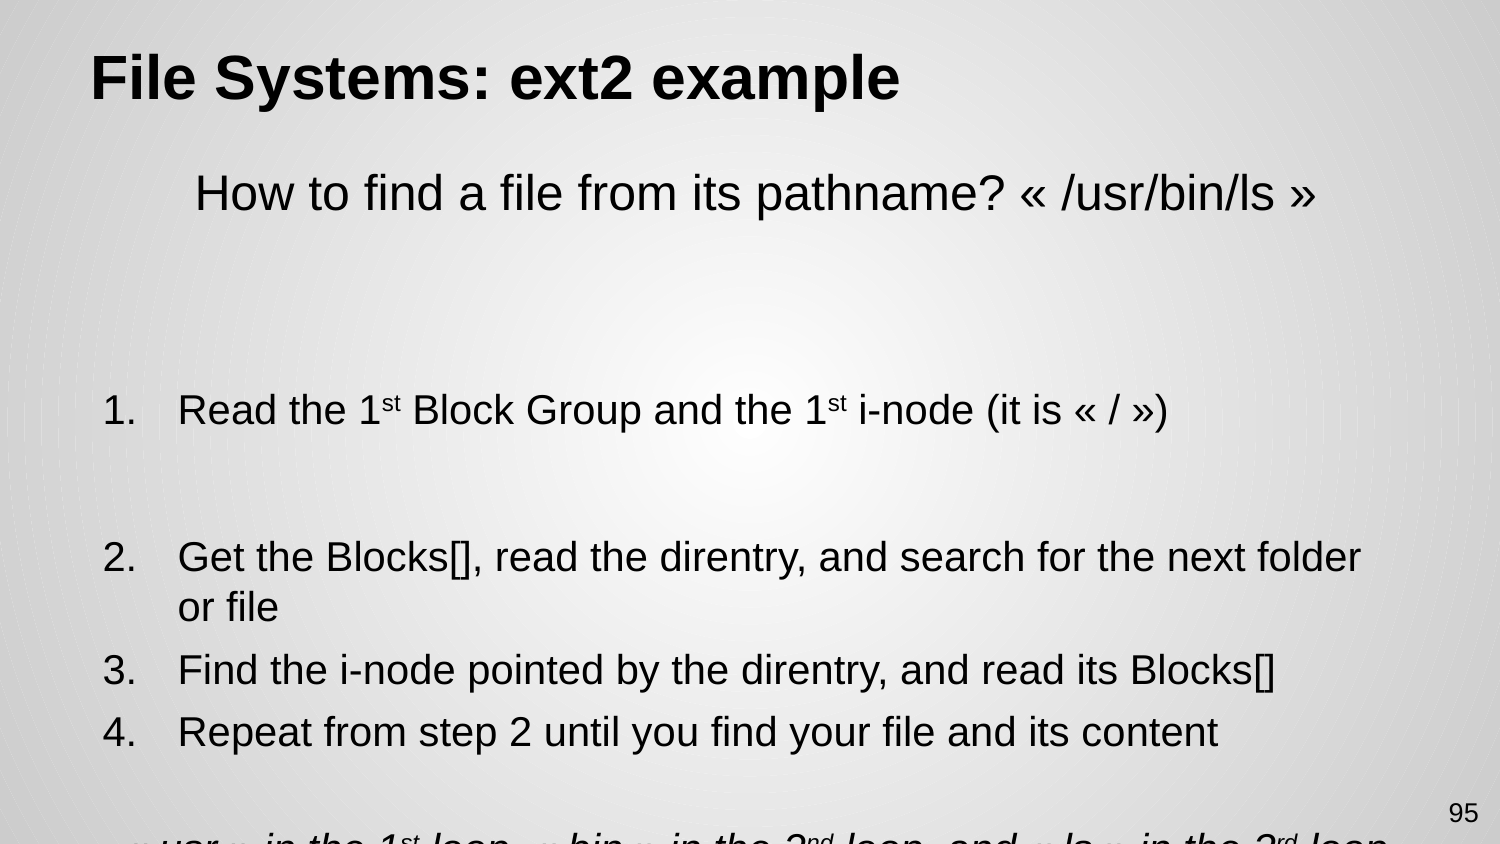

# File Systems: ext2 example
How to find a file from its pathname? « /usr/bin/ls »

Read the 1st Block Group and the 1st i-node (it is « / »)

Get the Blocks[], read the direntry, and search for the next folder or file
Find the i-node pointed by the direntry, and read its Blocks[]
Repeat from step 2 until you find your file and its content

« usr » in the 1st loop, « bin » in the 2nd loop, and « ls » in the 3rd loop
95